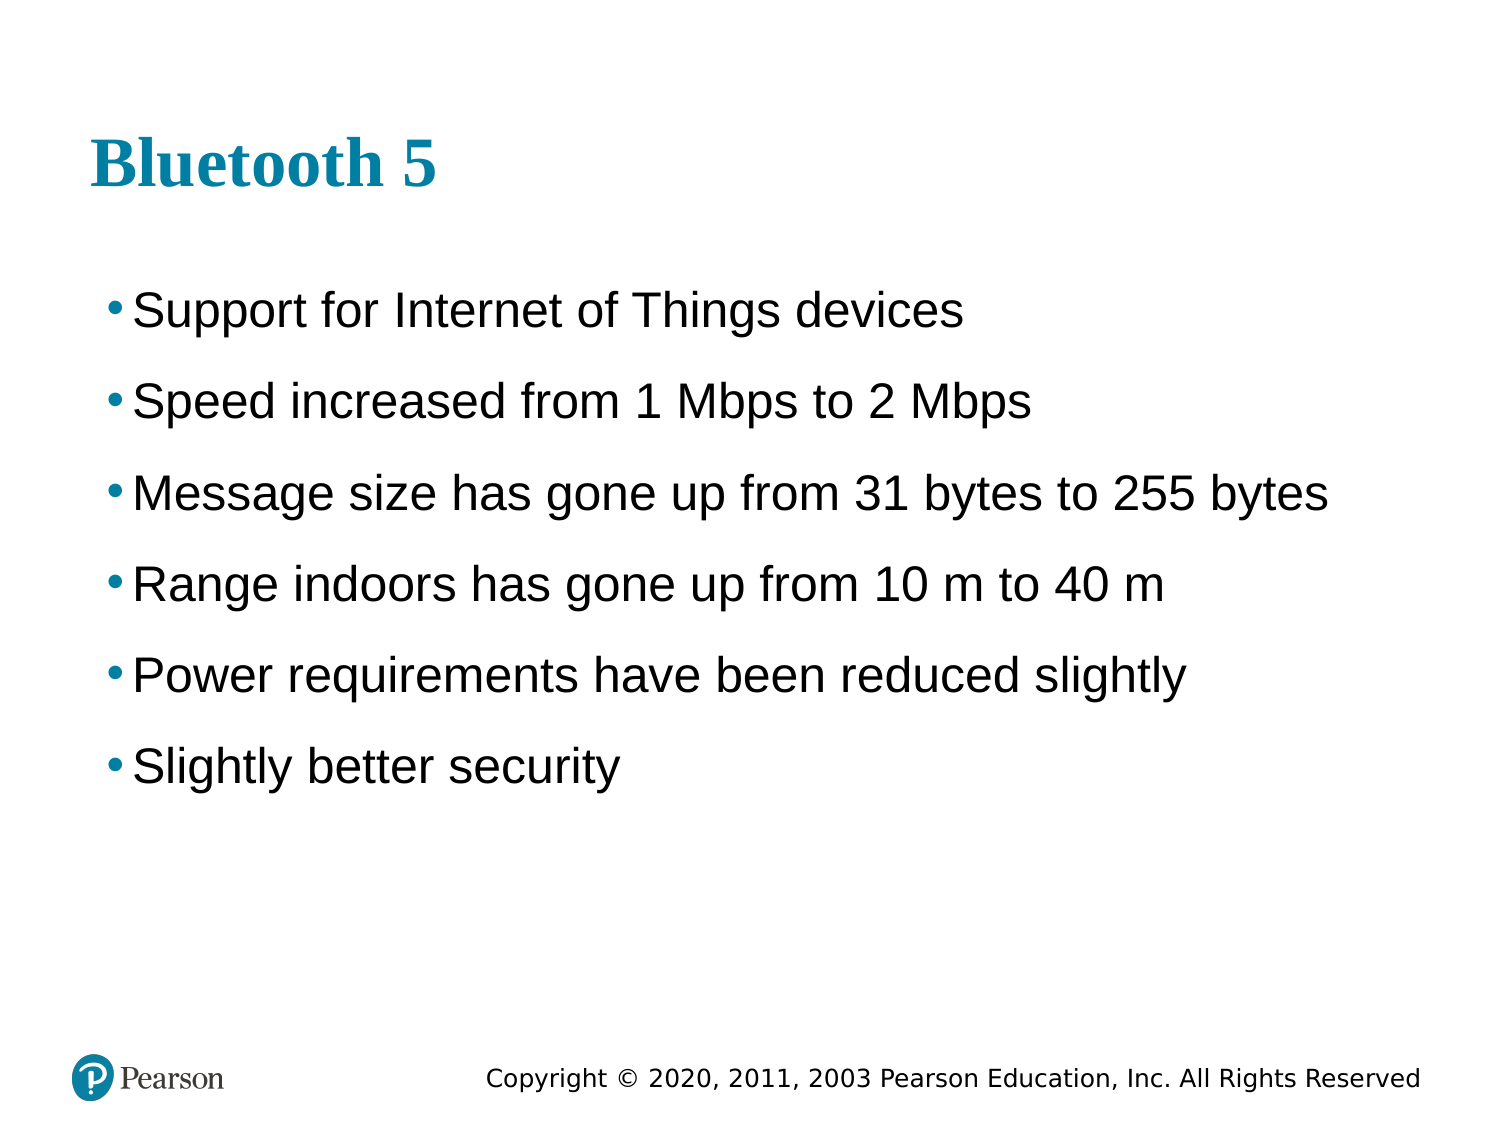

# Bluetooth 5
Support for Internet of Things devices
Speed increased from 1 Mbps to 2 Mbps
Message size has gone up from 31 bytes to 255 bytes
Range indoors has gone up from 10 m to 40 m
Power requirements have been reduced slightly
Slightly better security